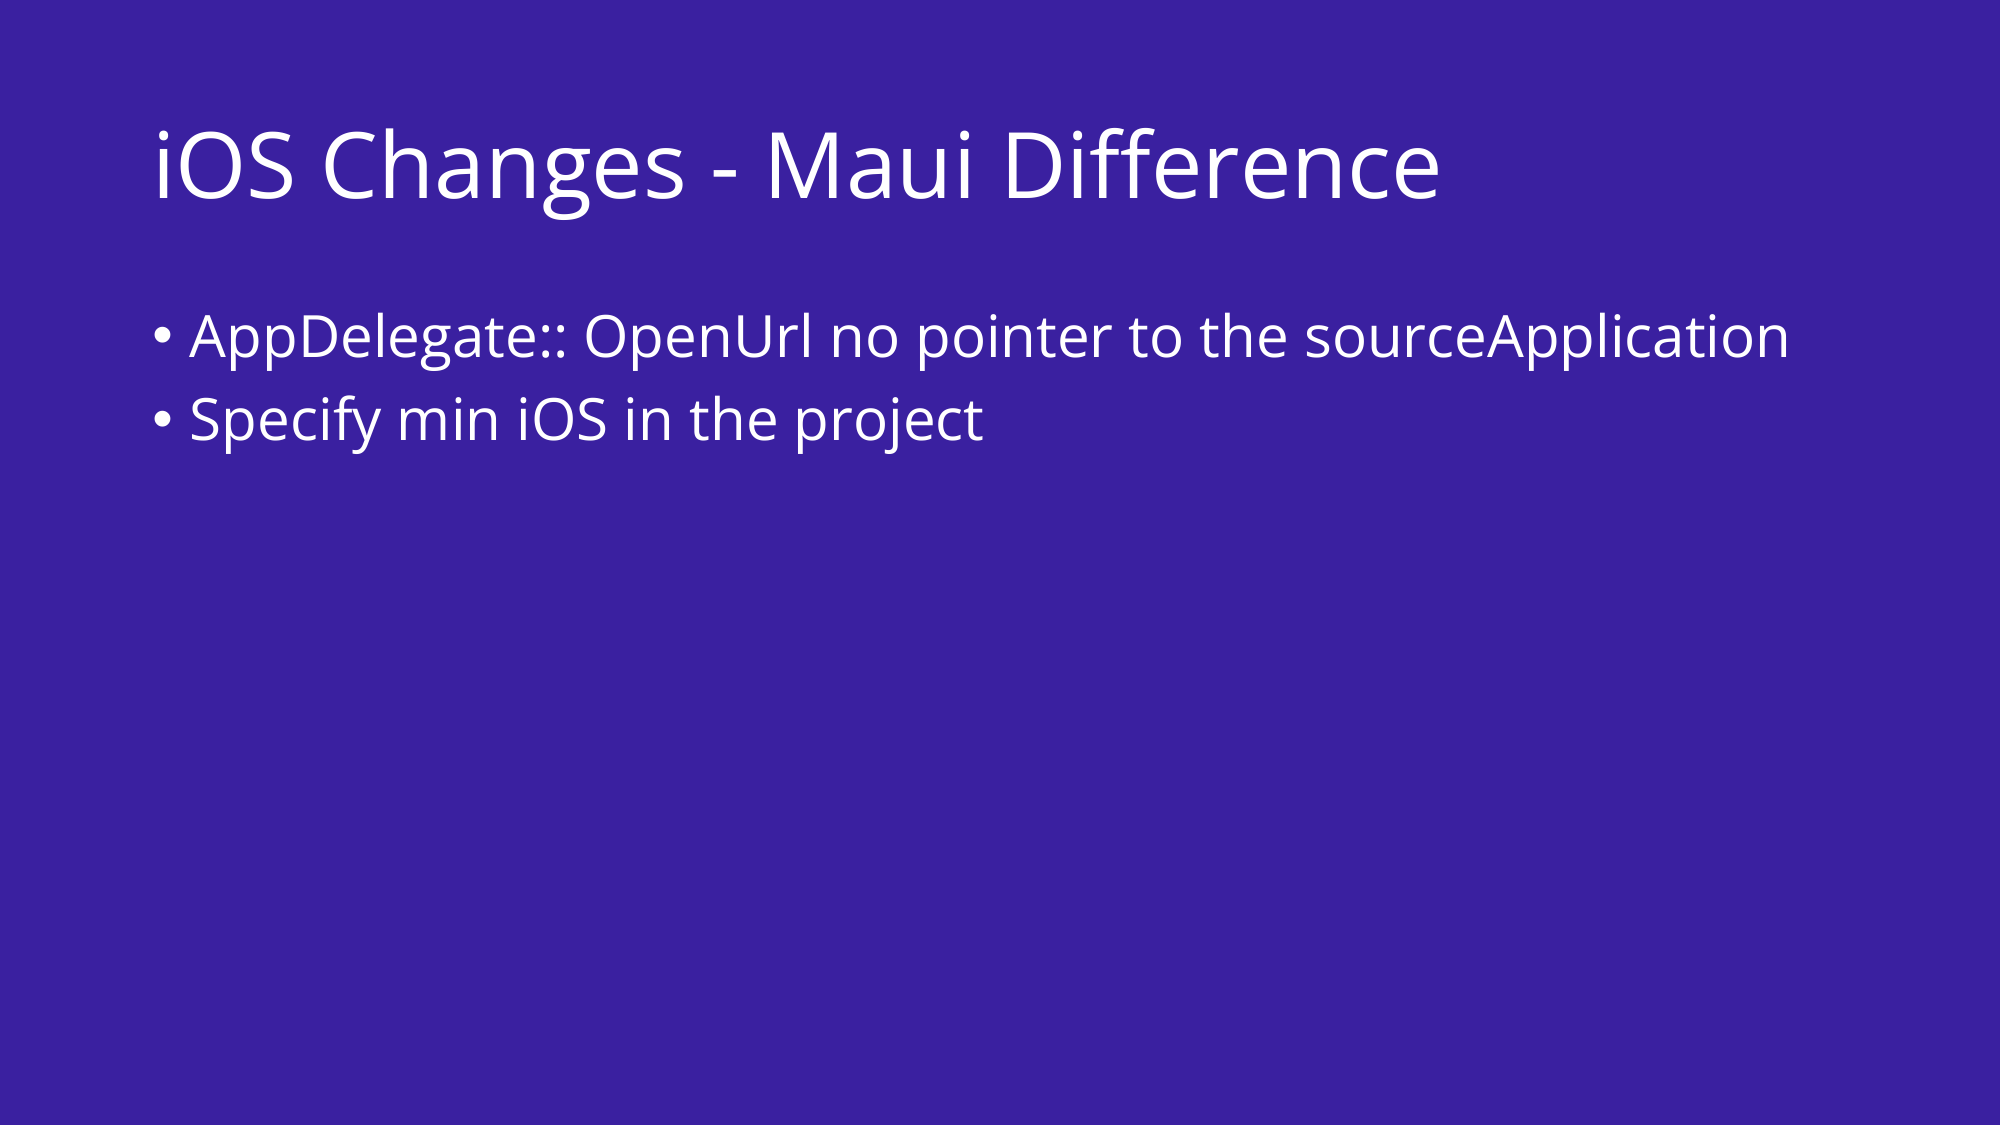

# iOS Changes - Maui Difference
AppDelegate:: OpenUrl no pointer to the sourceApplication
Specify min iOS in the project